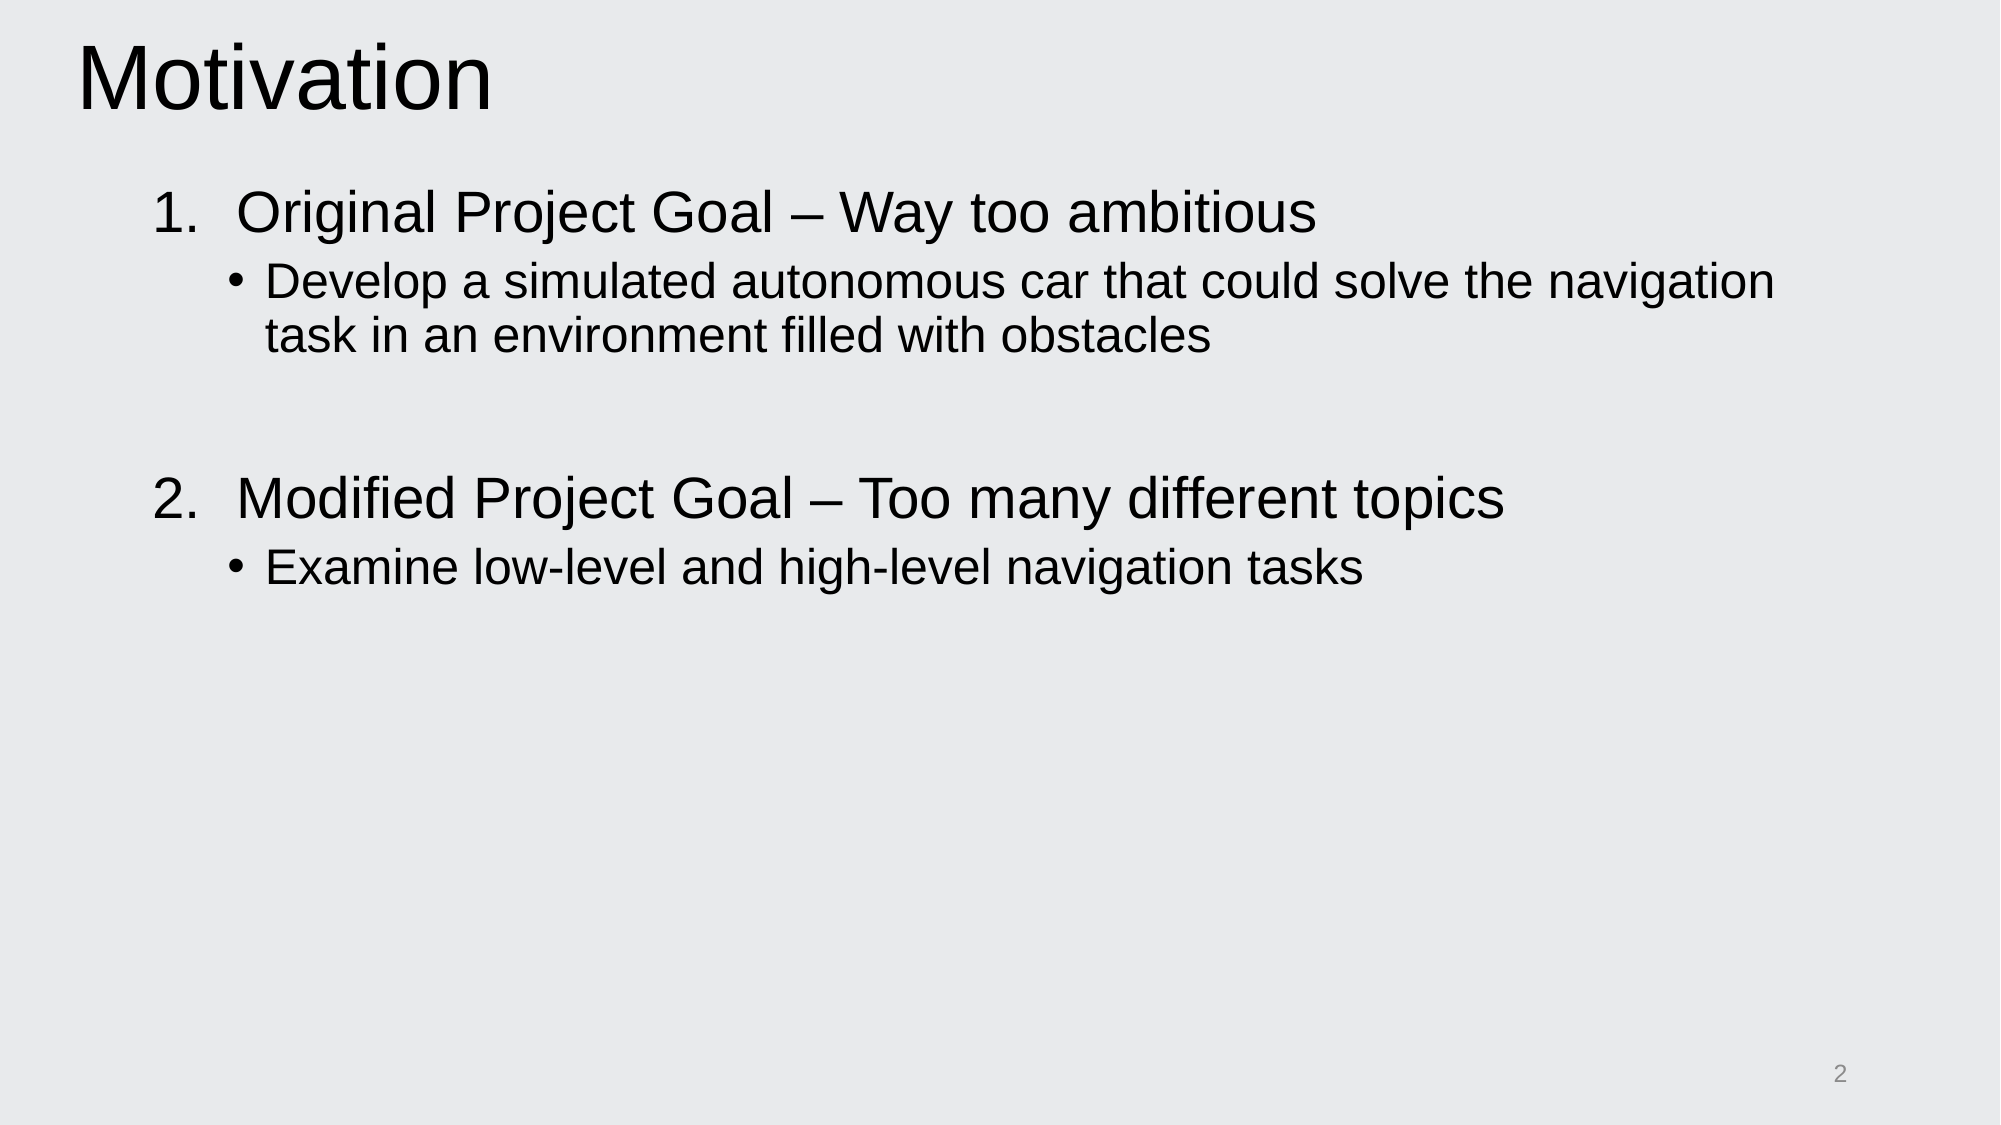

# Motivation
Original Project Goal – Way too ambitious
Develop a simulated autonomous car that could solve the navigation task in an environment filled with obstacles

Modified Project Goal – Too many different topics
Examine low-level and high-level navigation tasks

2